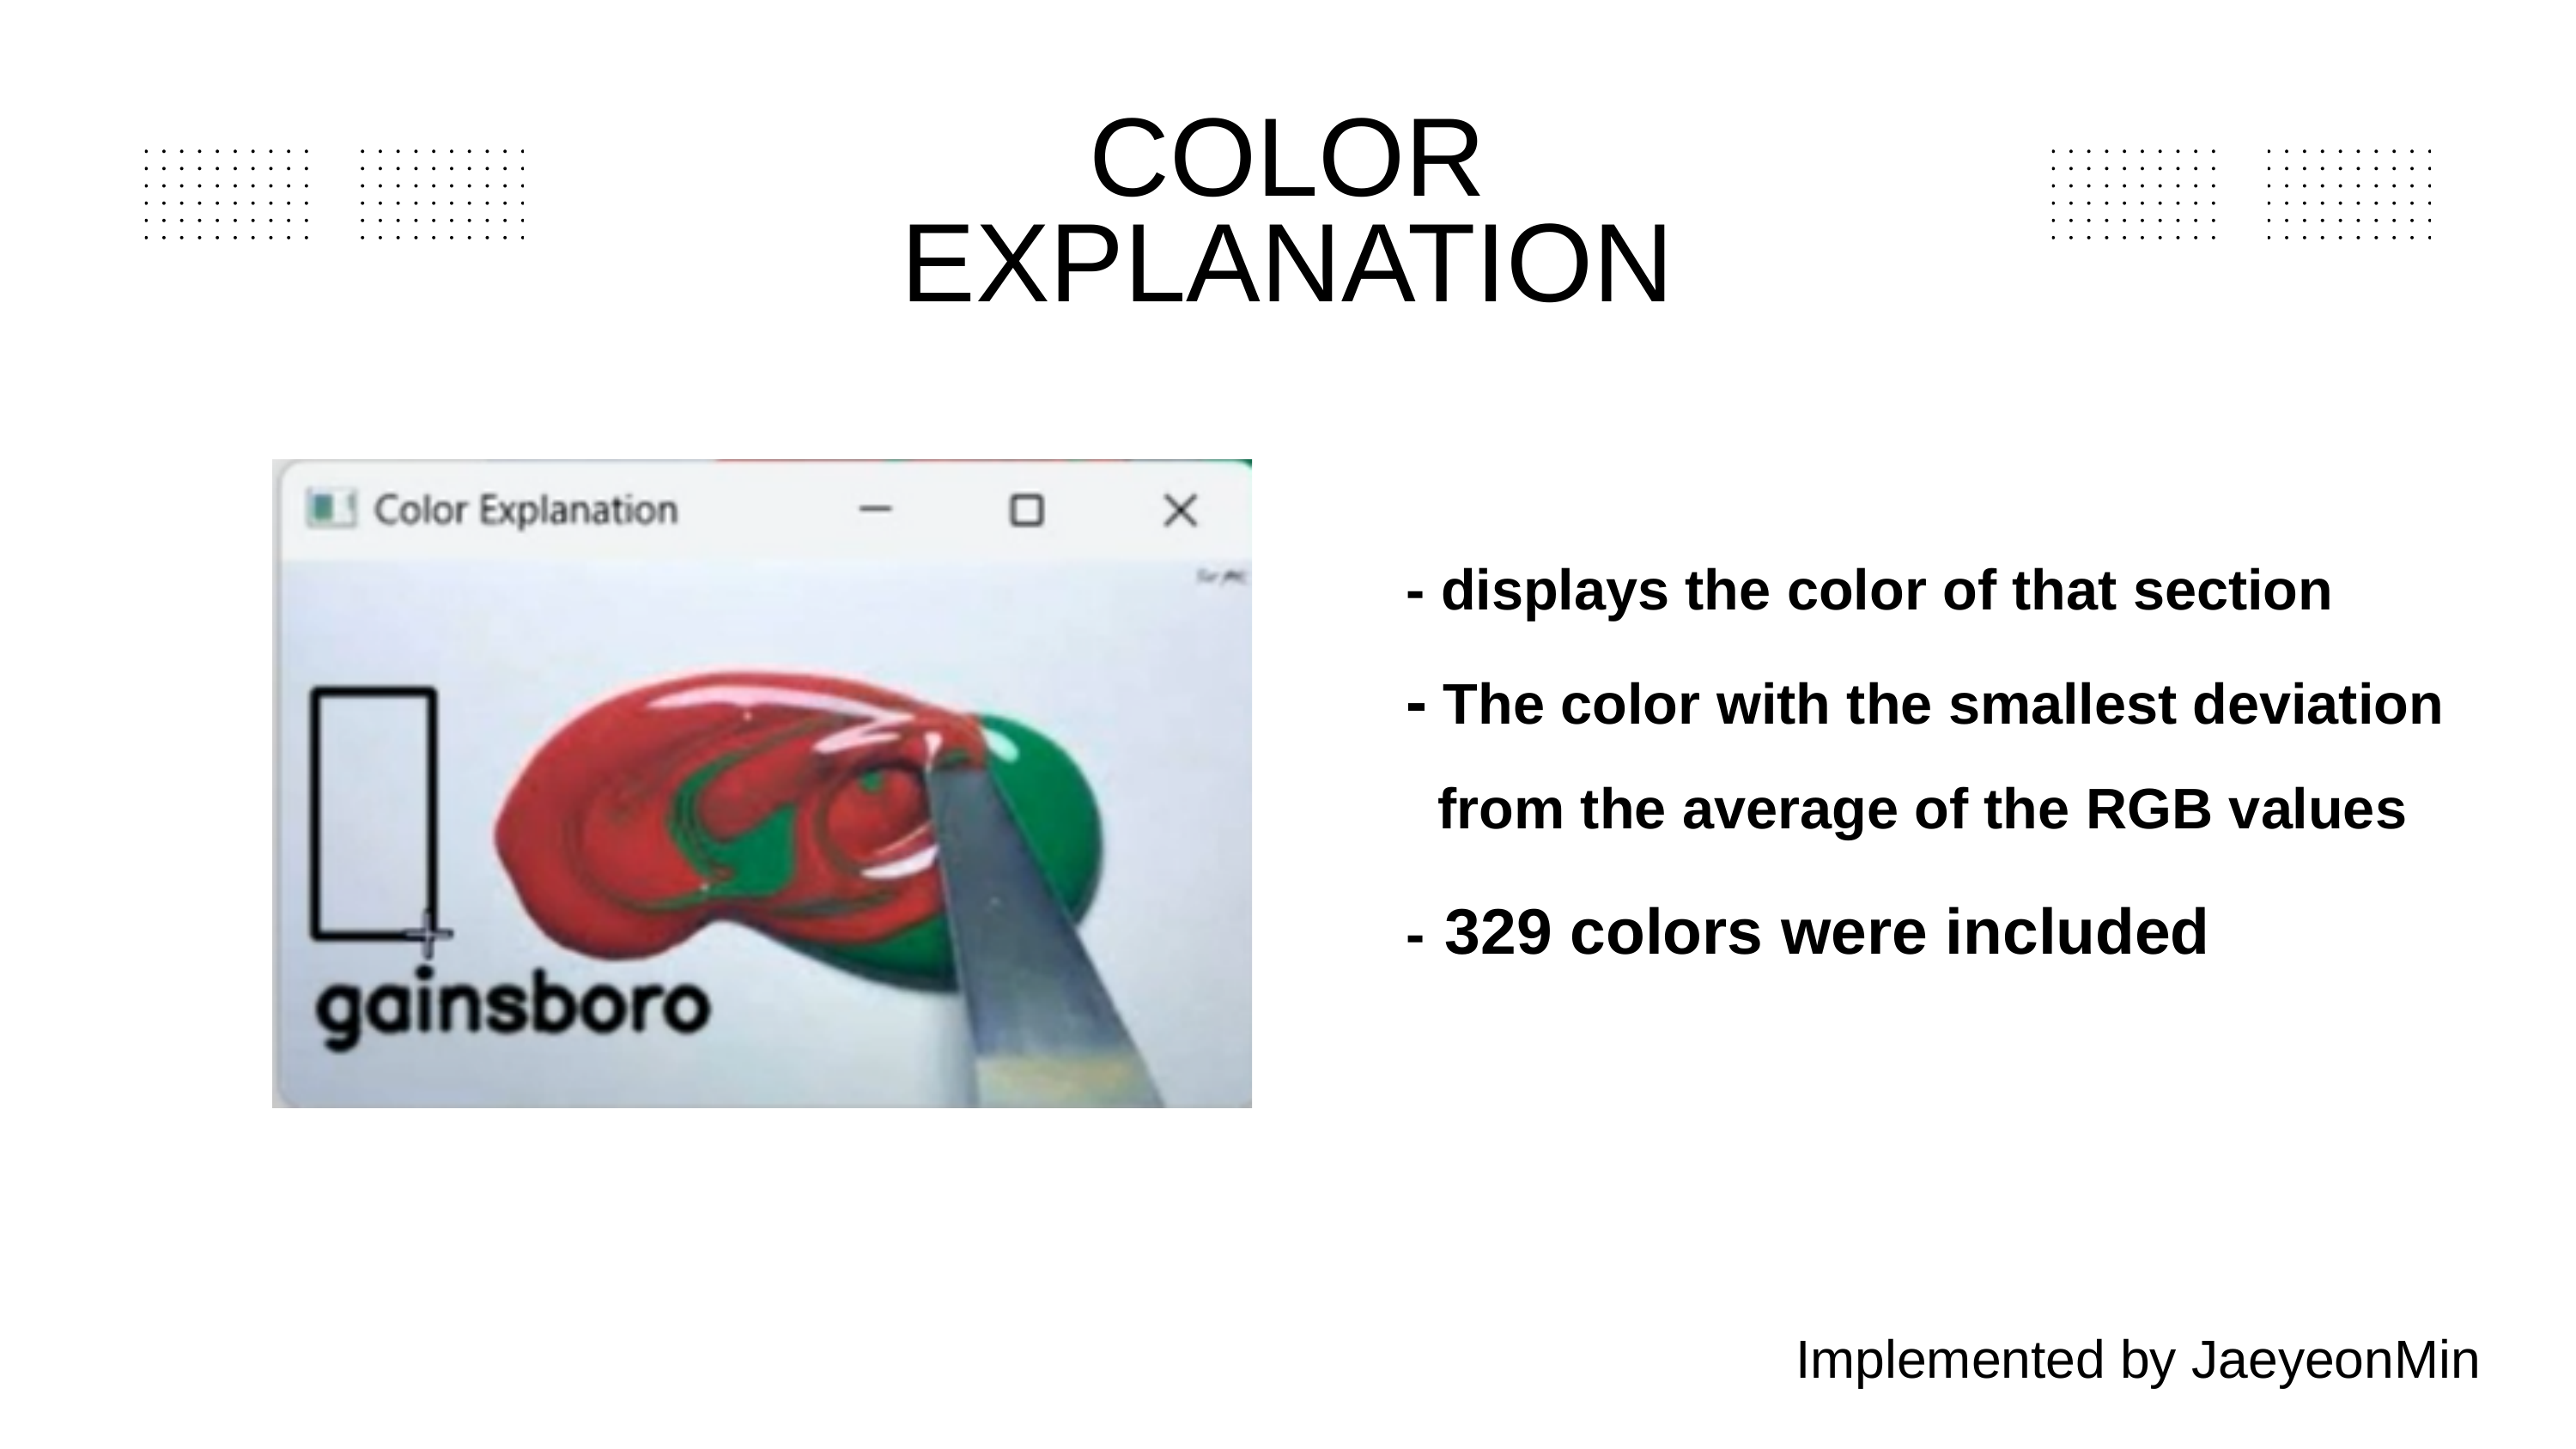

COLOR EXPLANATION

- displays the color of that section
- The color with the smallest deviation
  from the average of the RGB values
- 329 colors were included
Implemented by JaeyeonMin